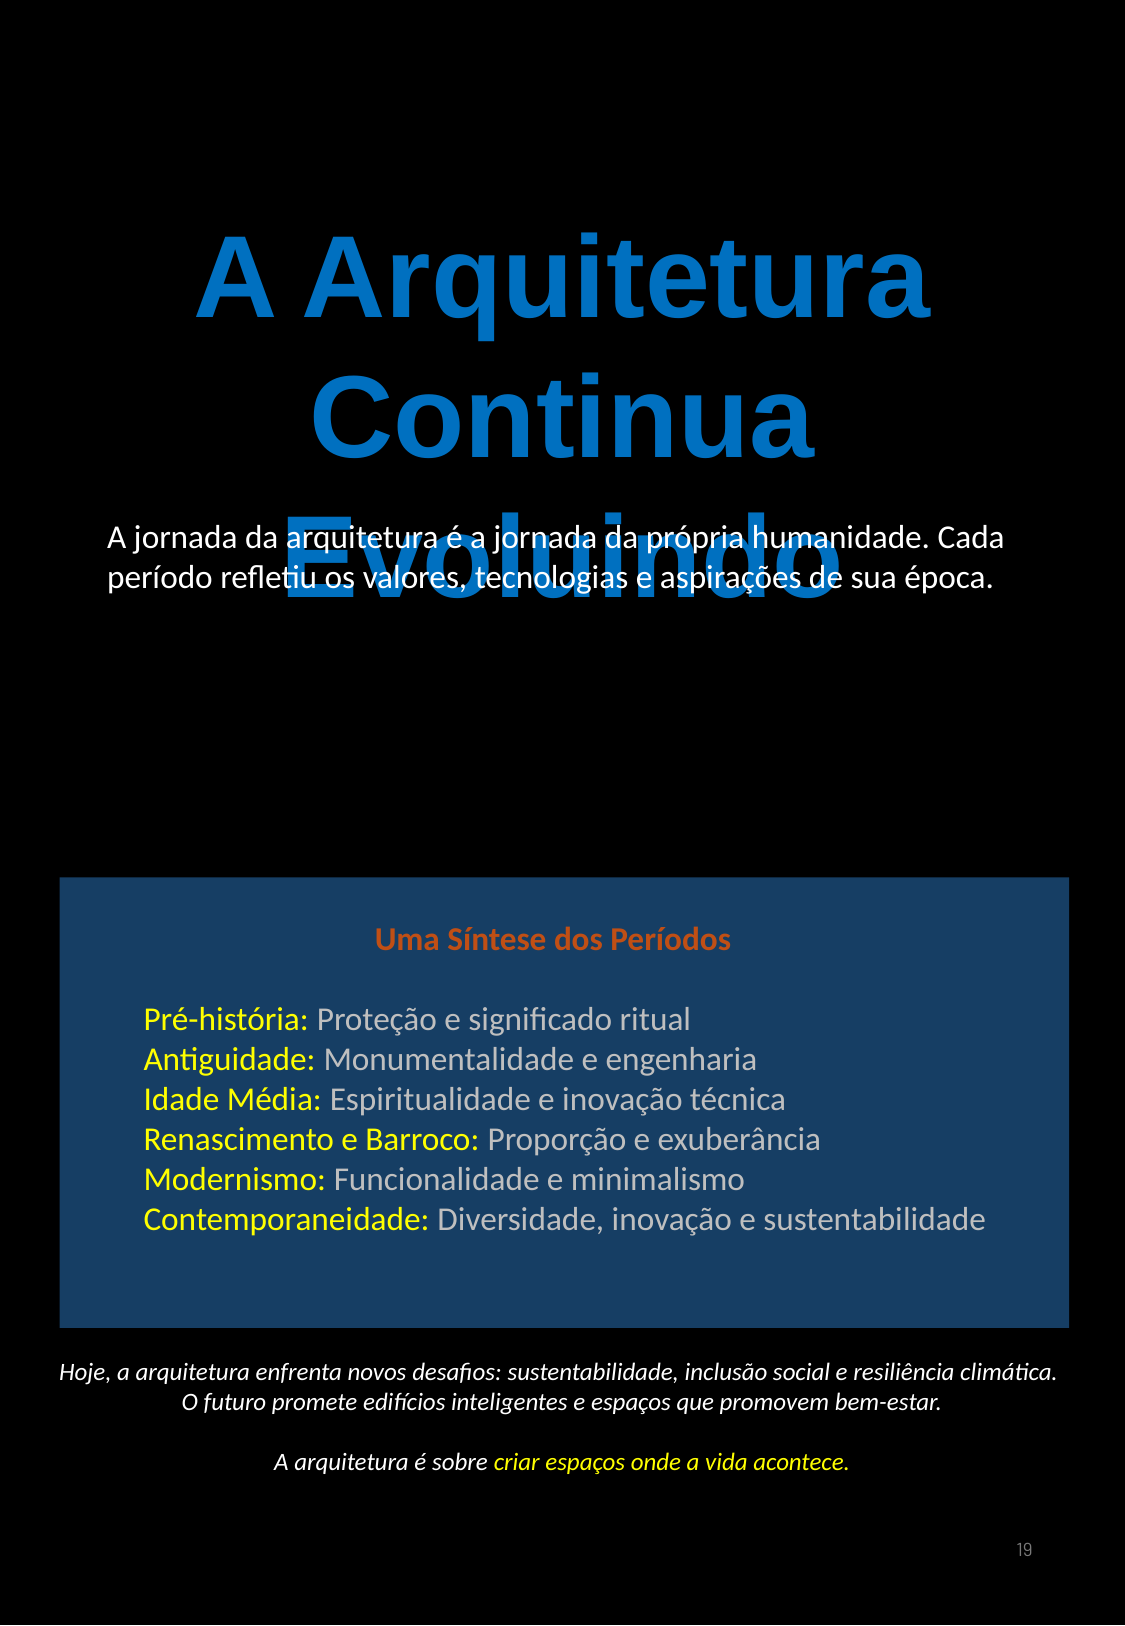

A Arquitetura Continua Evoluindo
A jornada da arquitetura é a jornada da própria humanidade. Cada período refletiu os valores, tecnologias e aspirações de sua época.

Uma Síntese dos Períodos
Pré-história: Proteção e significado ritual
Antiguidade: Monumentalidade e engenharia
Idade Média: Espiritualidade e inovação técnica
Renascimento e Barroco: Proporção e exuberância
Modernismo: Funcionalidade e minimalismo
Contemporaneidade: Diversidade, inovação e sustentabilidade
Hoje, a arquitetura enfrenta novos desafios: sustentabilidade, inclusão social e resiliência climática.
O futuro promete edifícios inteligentes e espaços que promovem bem-estar.

A arquitetura é sobre criar espaços onde a vida acontece.
19